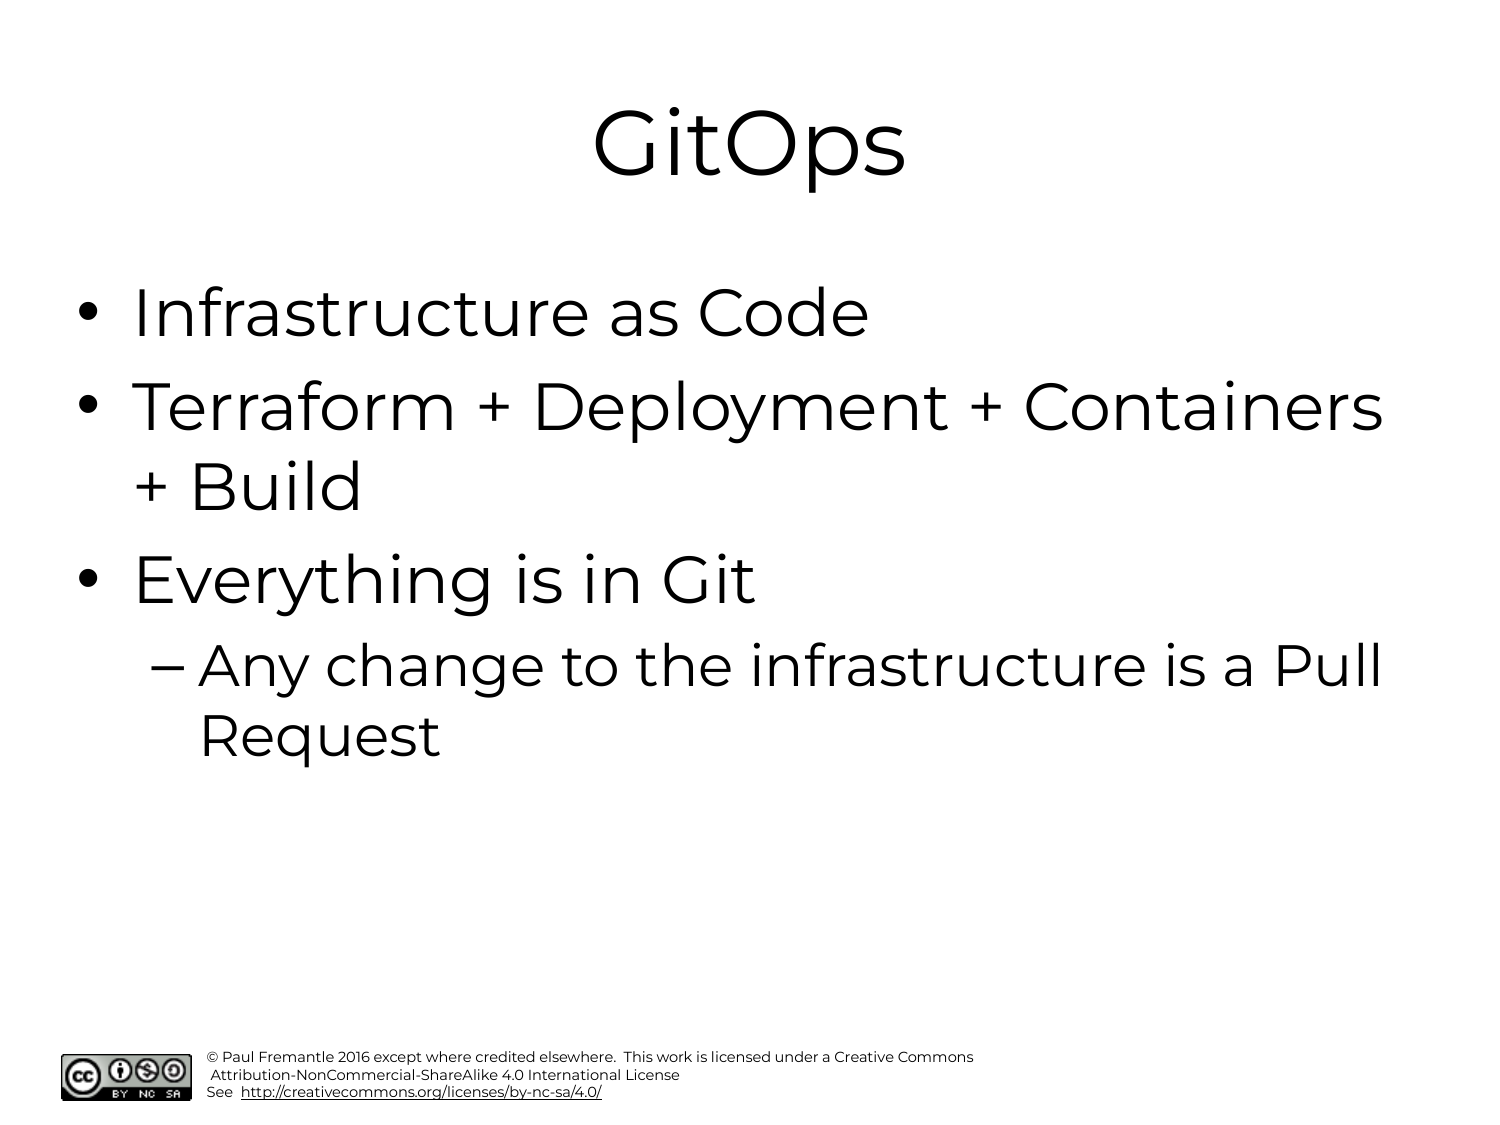

# GitOps
Infrastructure as Code
Terraform + Deployment + Containers + Build
Everything is in Git
Any change to the infrastructure is a Pull Request